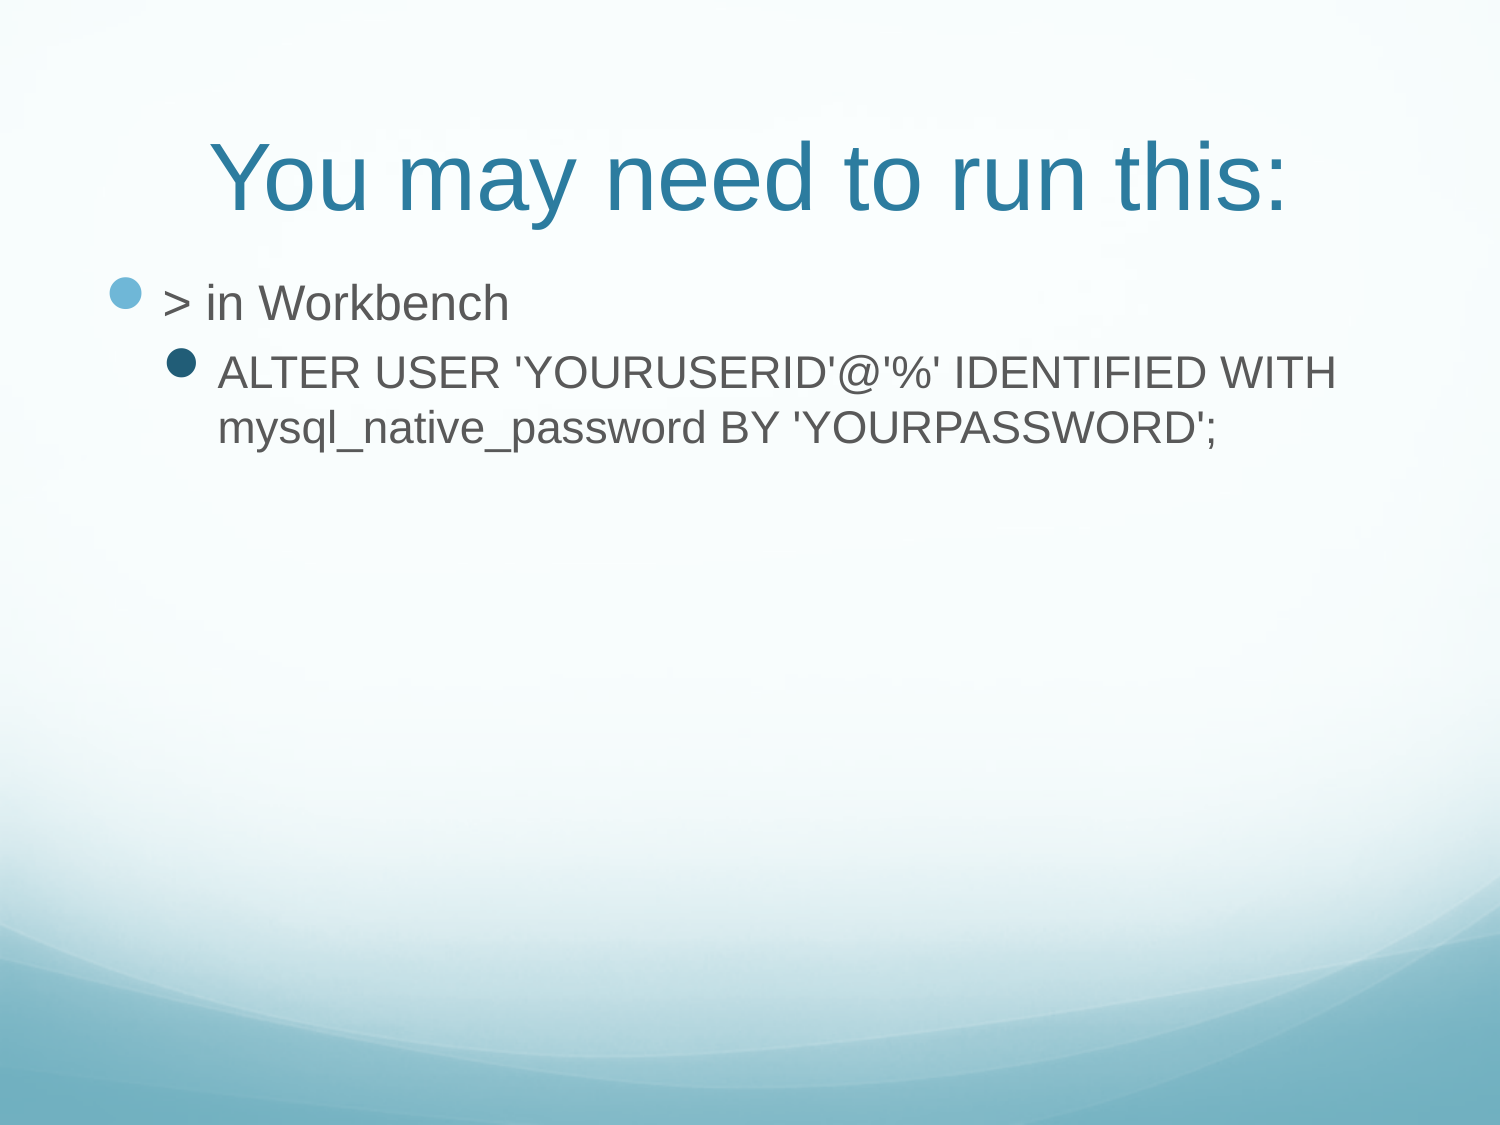

# You may need to run this:
> in Workbench
ALTER USER 'YOURUSERID'@'%' IDENTIFIED WITH mysql_native_password BY 'YOURPASSWORD';